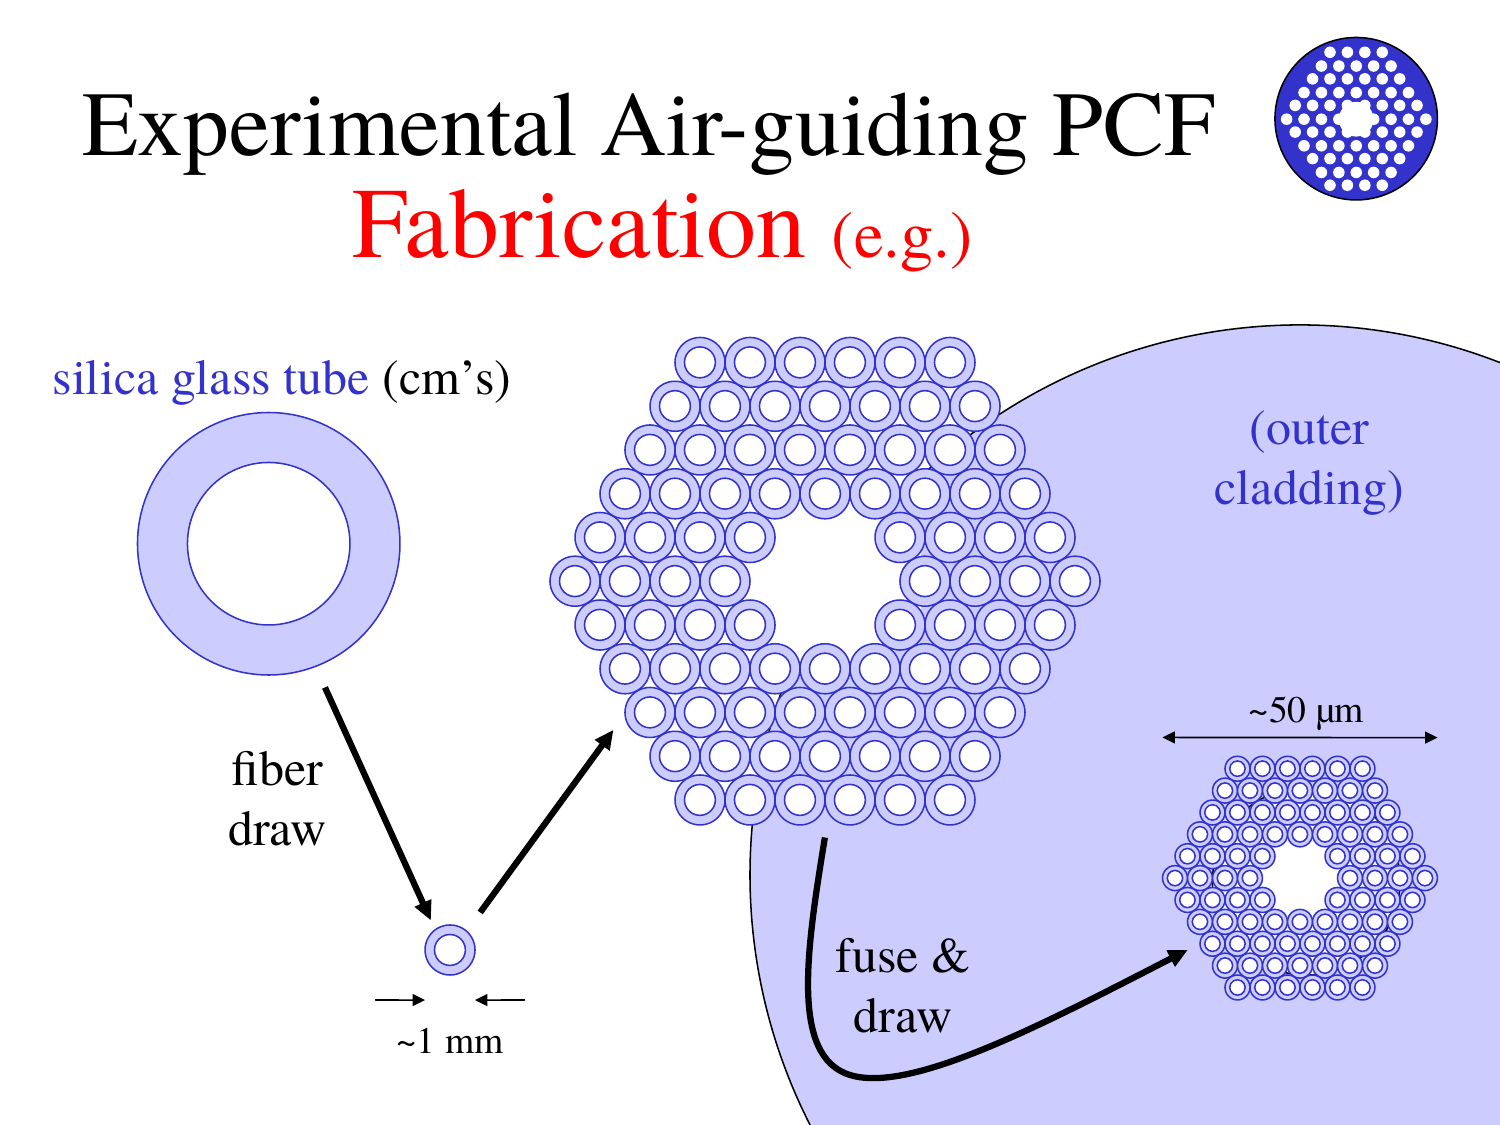

# Experimental Air-guiding PCF

Fabrication (e.g.)

(outer
cladding)
silica glass tube (cm’s)

~50 µm

fuse &
draw

fiber
draw

~1 mm